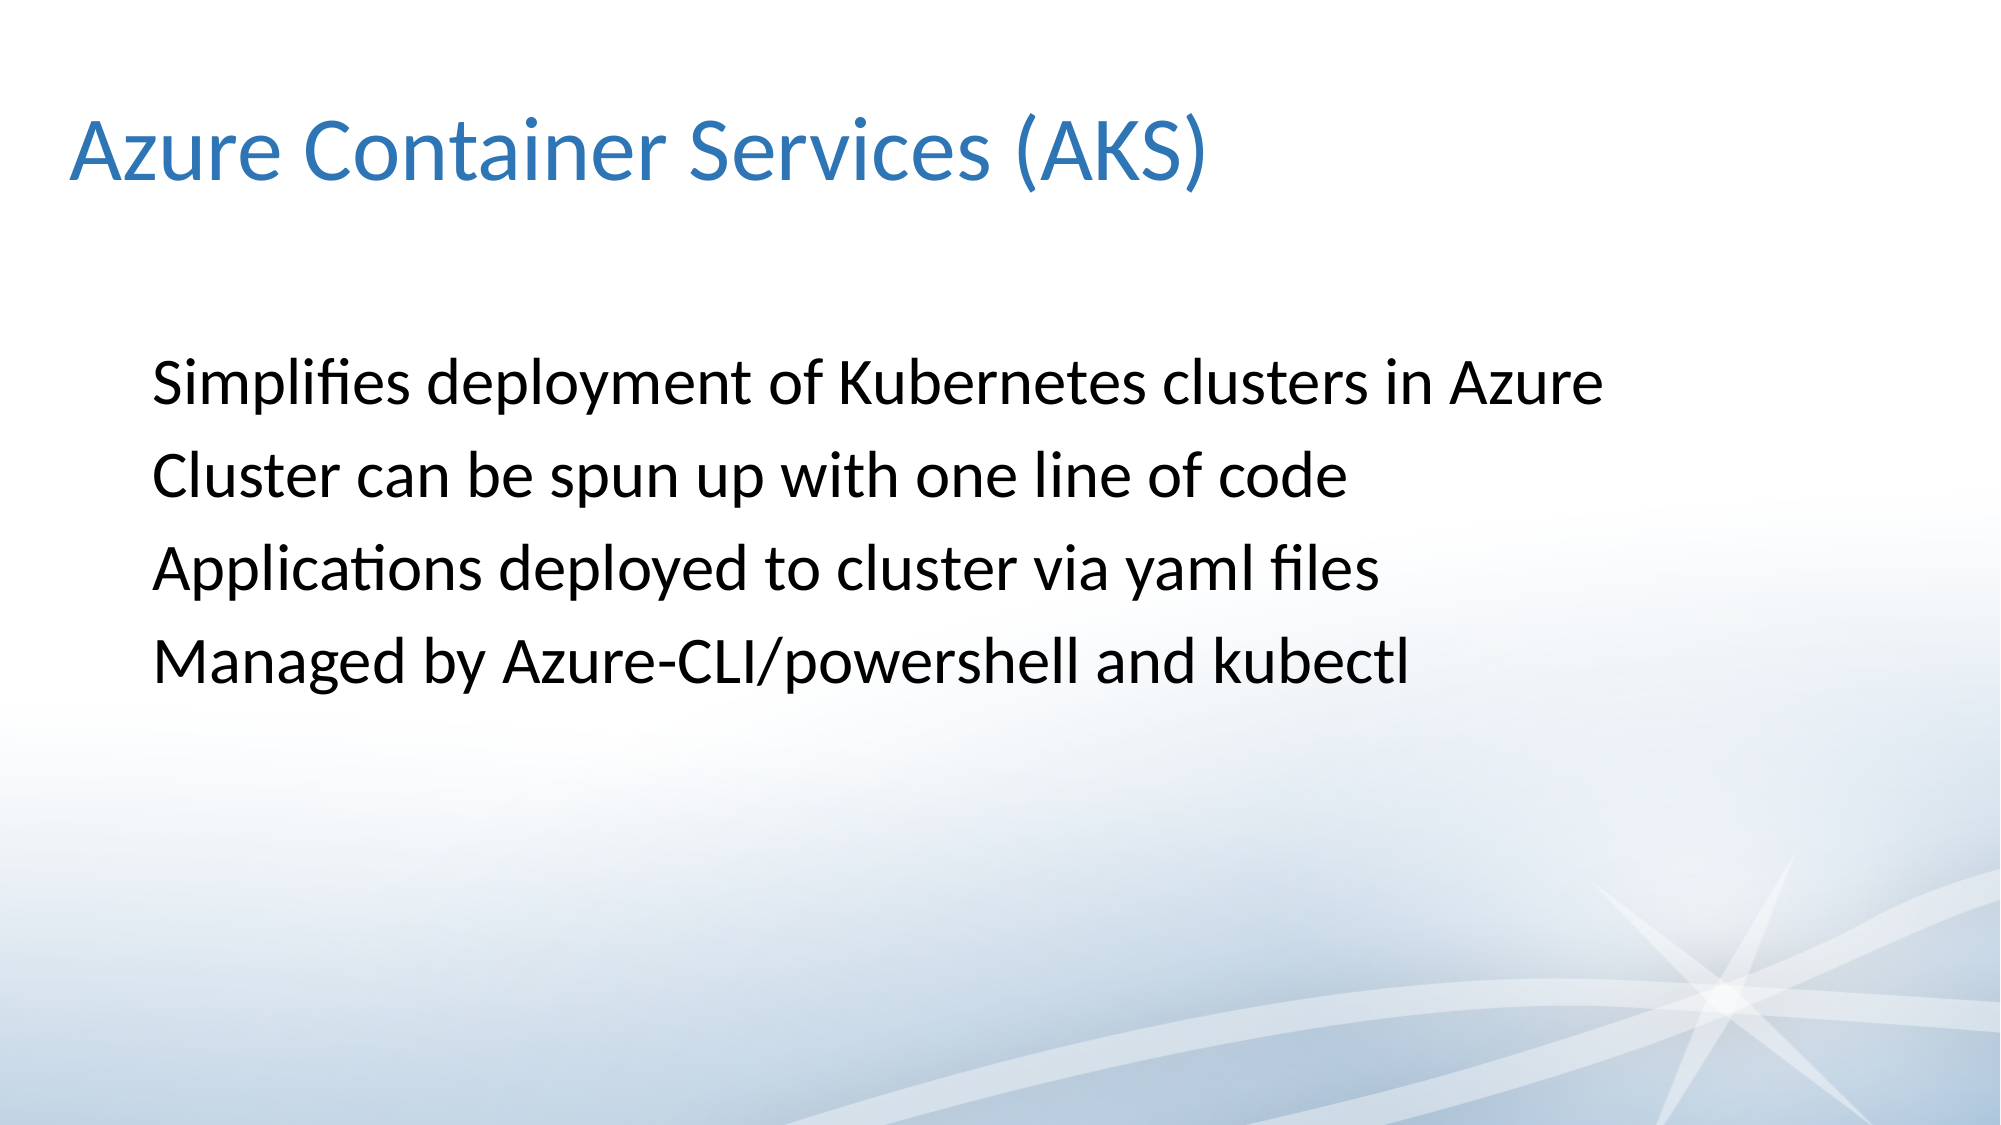

# Azure Container Services (AKS)
Simplifies deployment of Kubernetes clusters in Azure
Cluster can be spun up with one line of code
Applications deployed to cluster via yaml files
Managed by Azure-CLI/powershell and kubectl